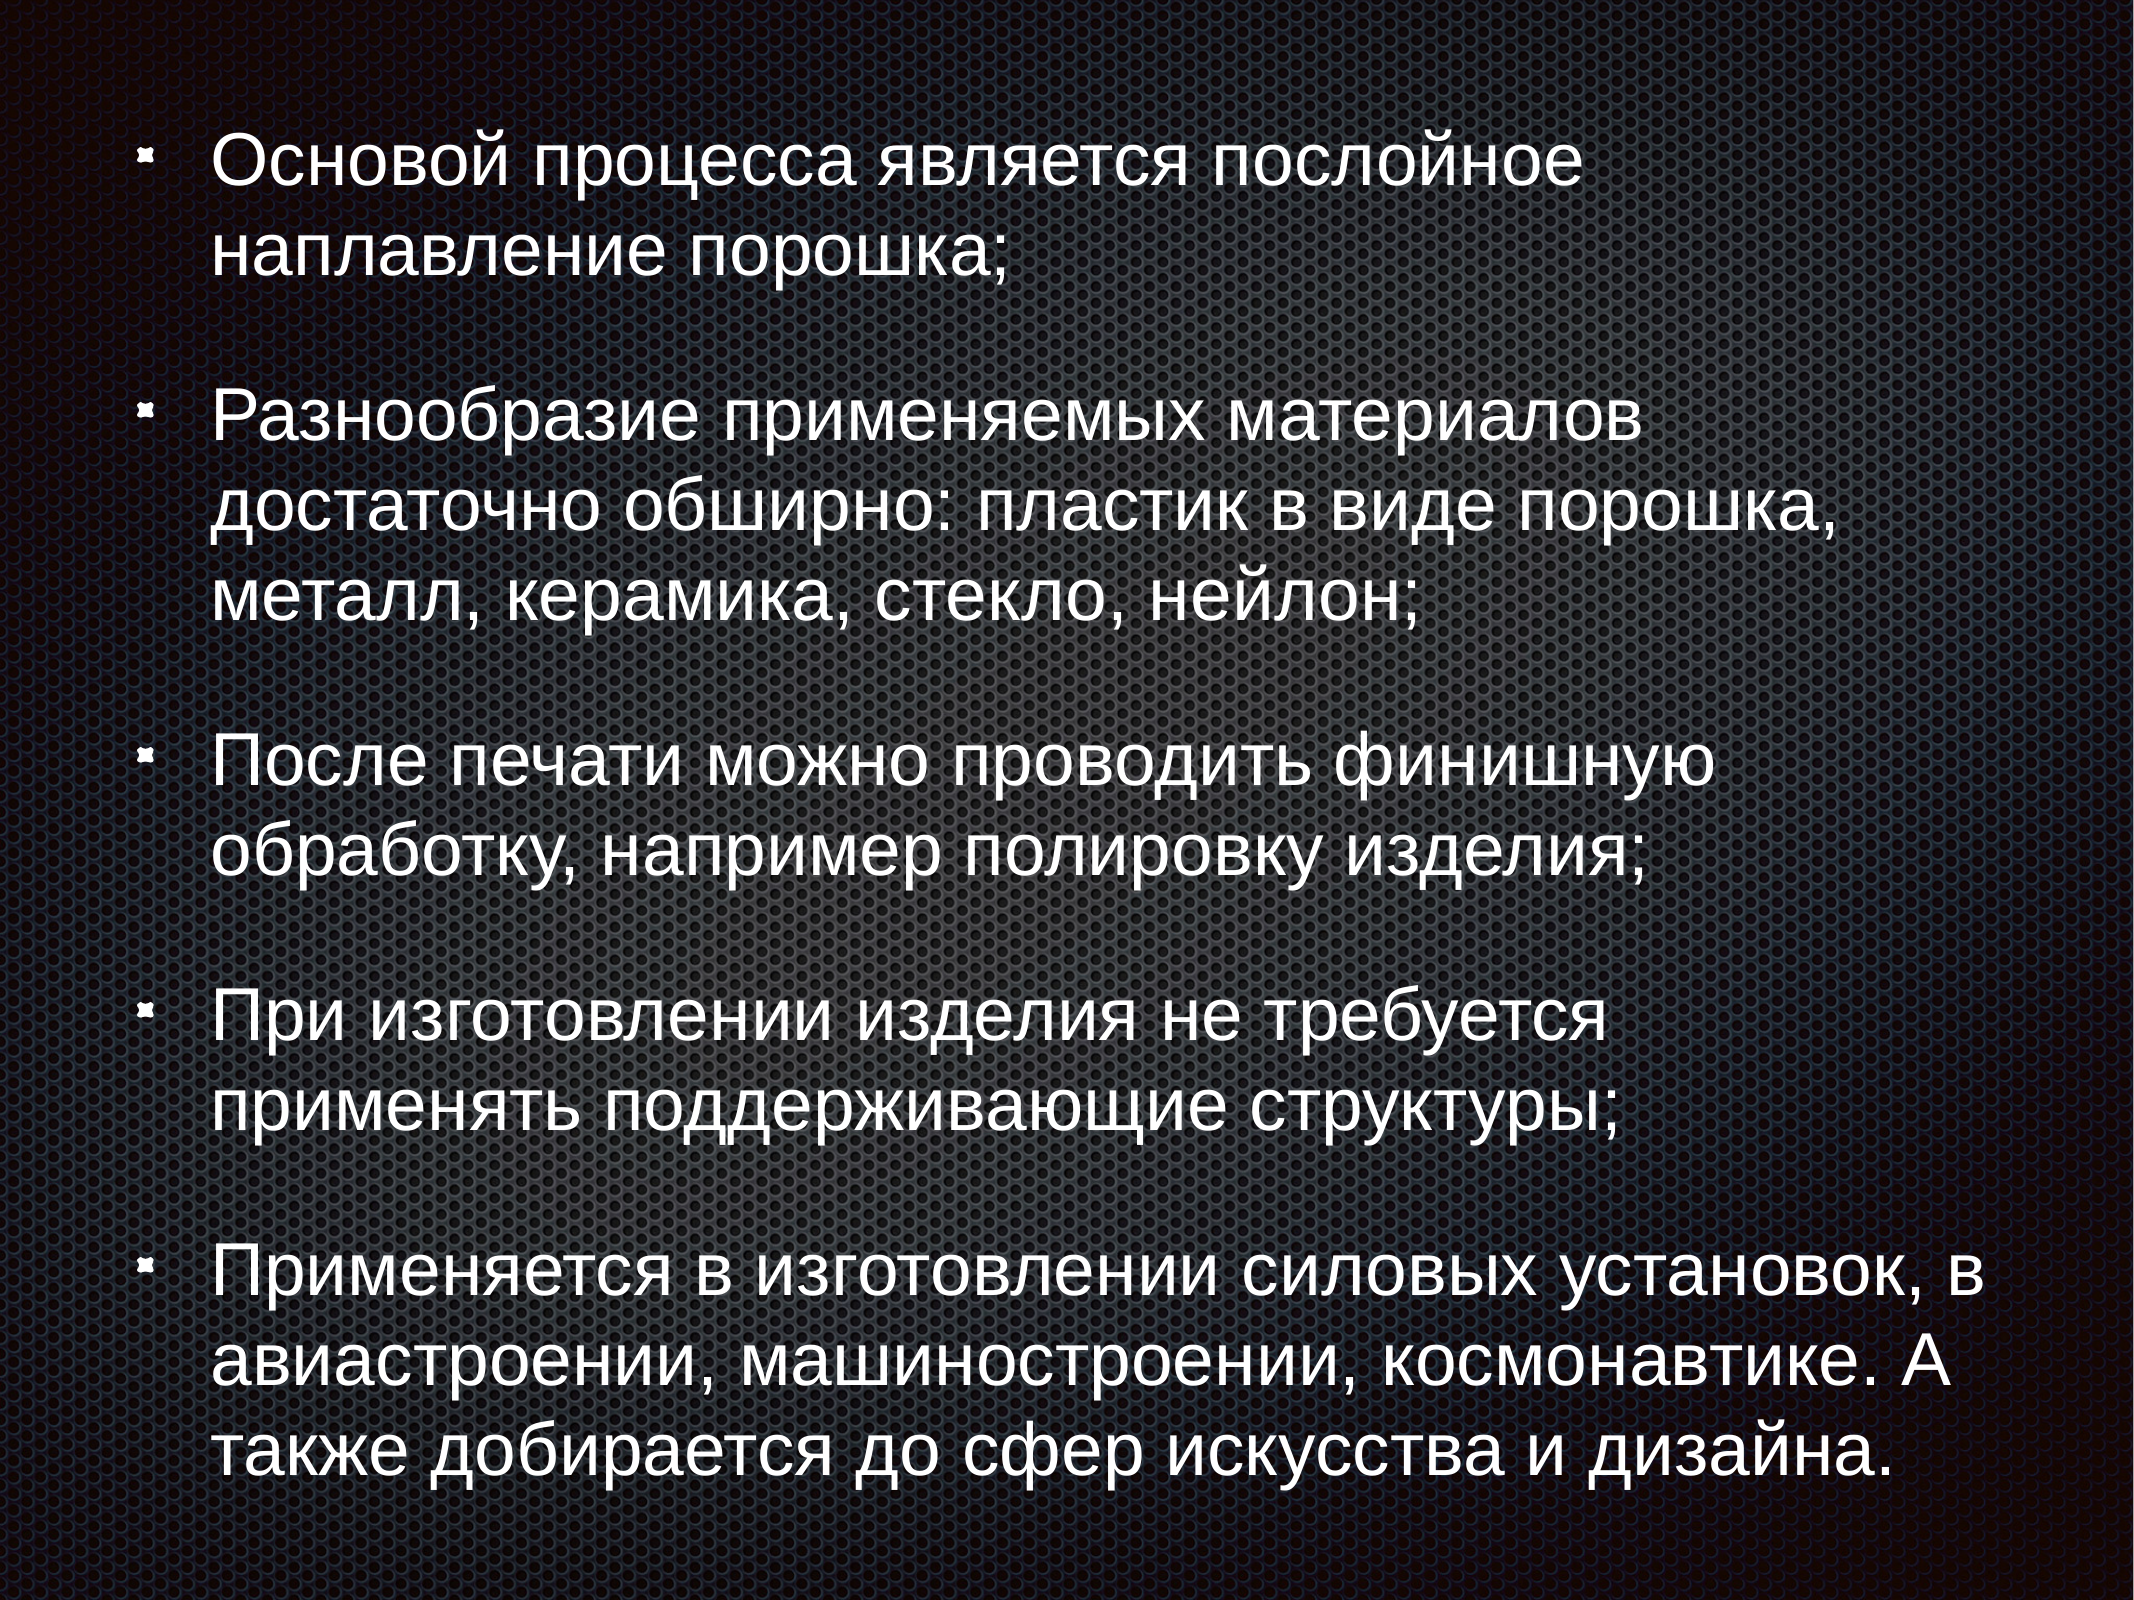

Основой процесса является послойное наплавление порошка;
Разнообразие применяемых материалов достаточно обширно: пластик в виде порошка, металл, керамика, стекло, нейлон;
После печати можно проводить финишную обработку, например полировку изделия;
При изготовлении изделия не требуется применять поддерживающие структуры;
Применяется в изготовлении силовых установок, в авиастроении, машиностроении, космонавтике. А также добирается до сфер искусства и дизайна.